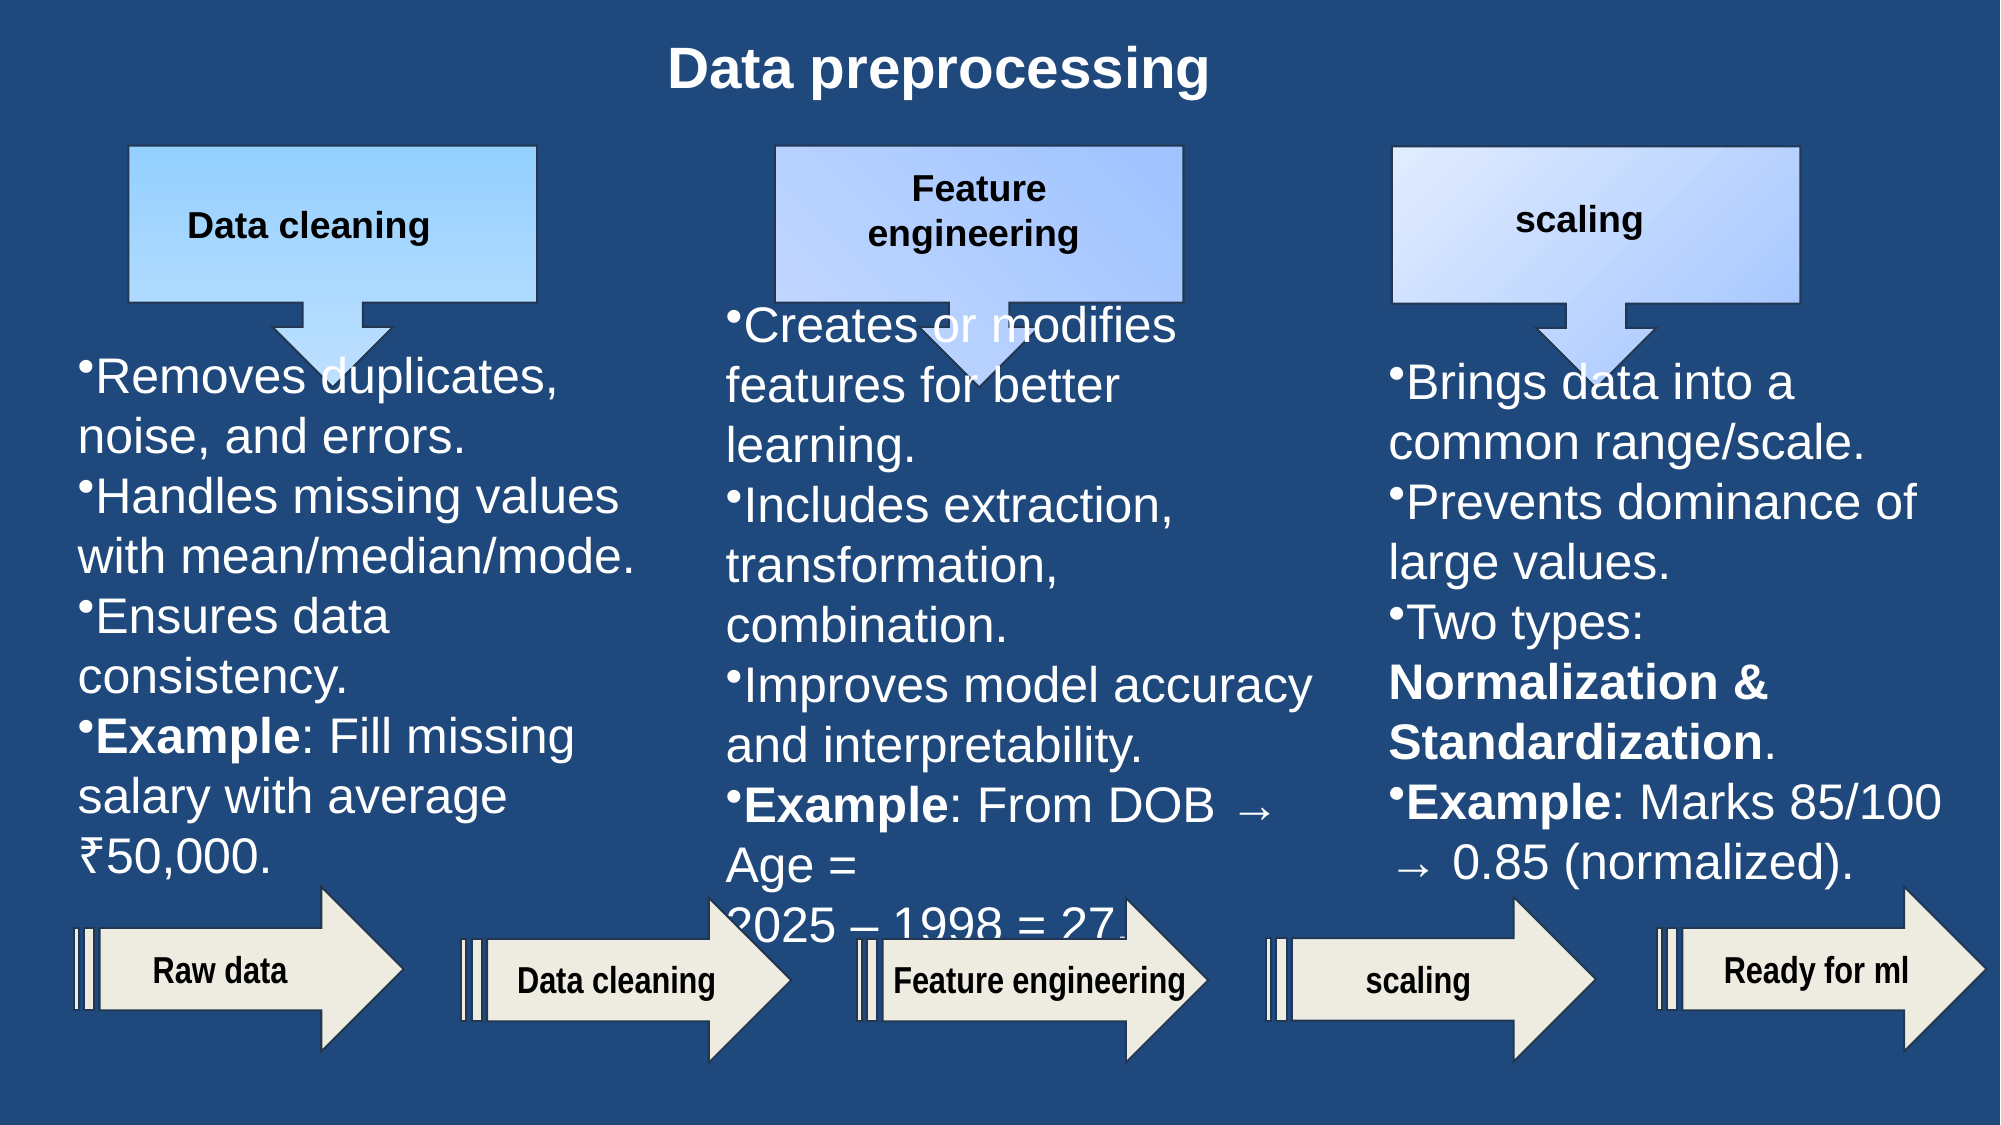

Data preprocessing

Feature engineering
scaling
Data cleaning
Brings data into a common range/scale.
Prevents dominance of large values.
Two types: Normalization & Standardization.
Example: Marks 85/100 → 0.85 (normalized).
Creates or modifies features for better learning.
Includes extraction, transformation, combination.
Improves model accuracy and interpretability.
Example: From DOB → Age =
2025 – 1998 = 27.
Removes duplicates, noise, and errors.
Handles missing values with mean/median/mode.
Ensures data consistency.
Example: Fill missing salary with average ₹50,000.

Raw data
Ready for ml
Data cleaning
Feature engineering
scaling